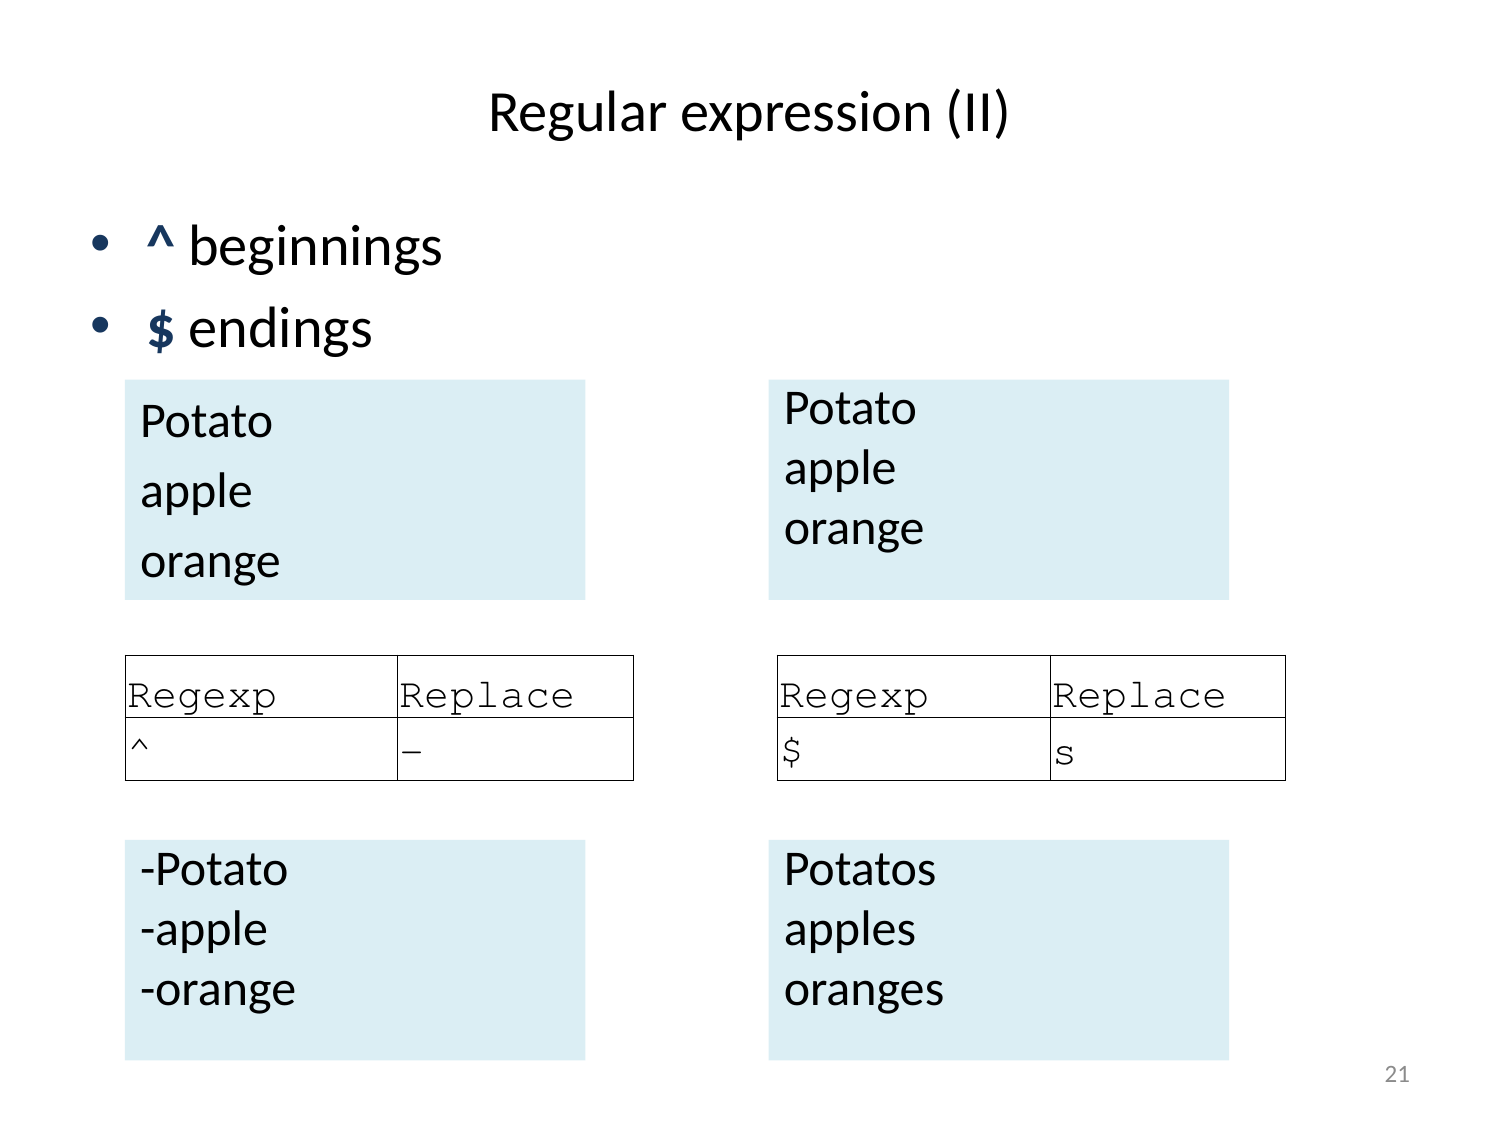

# Regular expression (II)
^ beginnings
$ endings
Potato
apple
orange
Potato
apple
orange
| Regexp | Replace |
| --- | --- |
| ^ | - |
| Regexp | Replace |
| --- | --- |
| $ | s |
-Potato
-apple
-orange
Potatos
apples
oranges
21